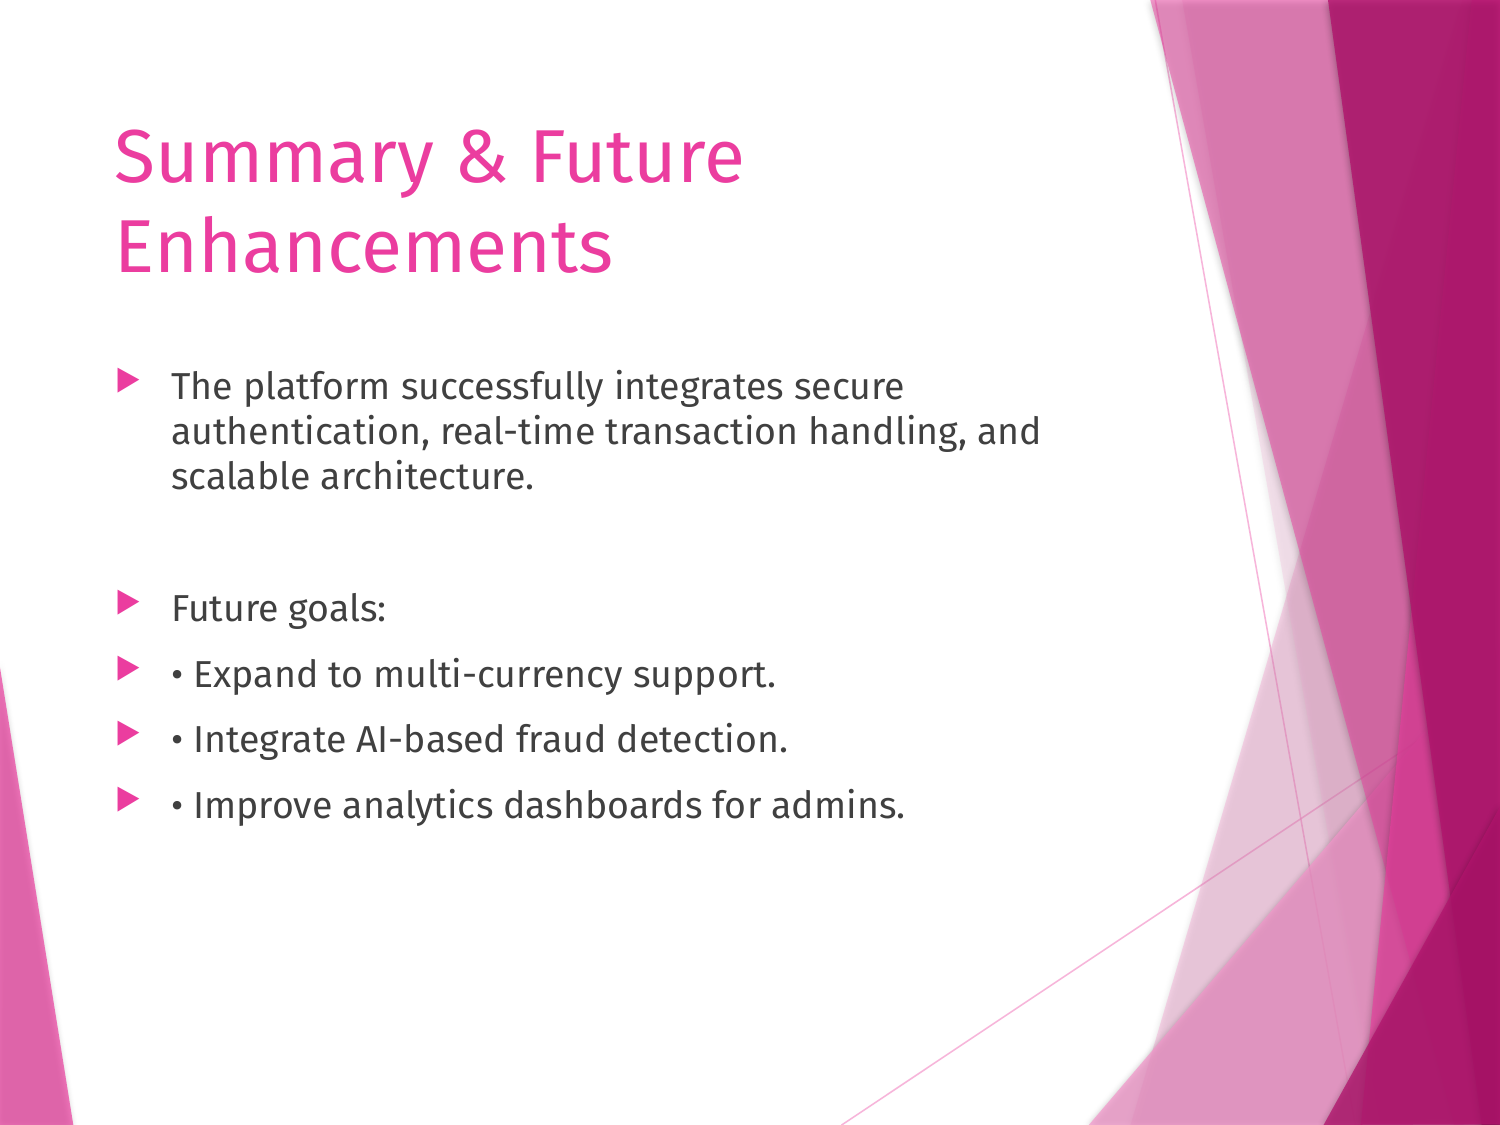

# Summary & Future Enhancements
The platform successfully integrates secure authentication, real-time transaction handling, and scalable architecture.

Future goals:
• Expand to multi-currency support.
• Integrate AI-based fraud detection.
• Improve analytics dashboards for admins.